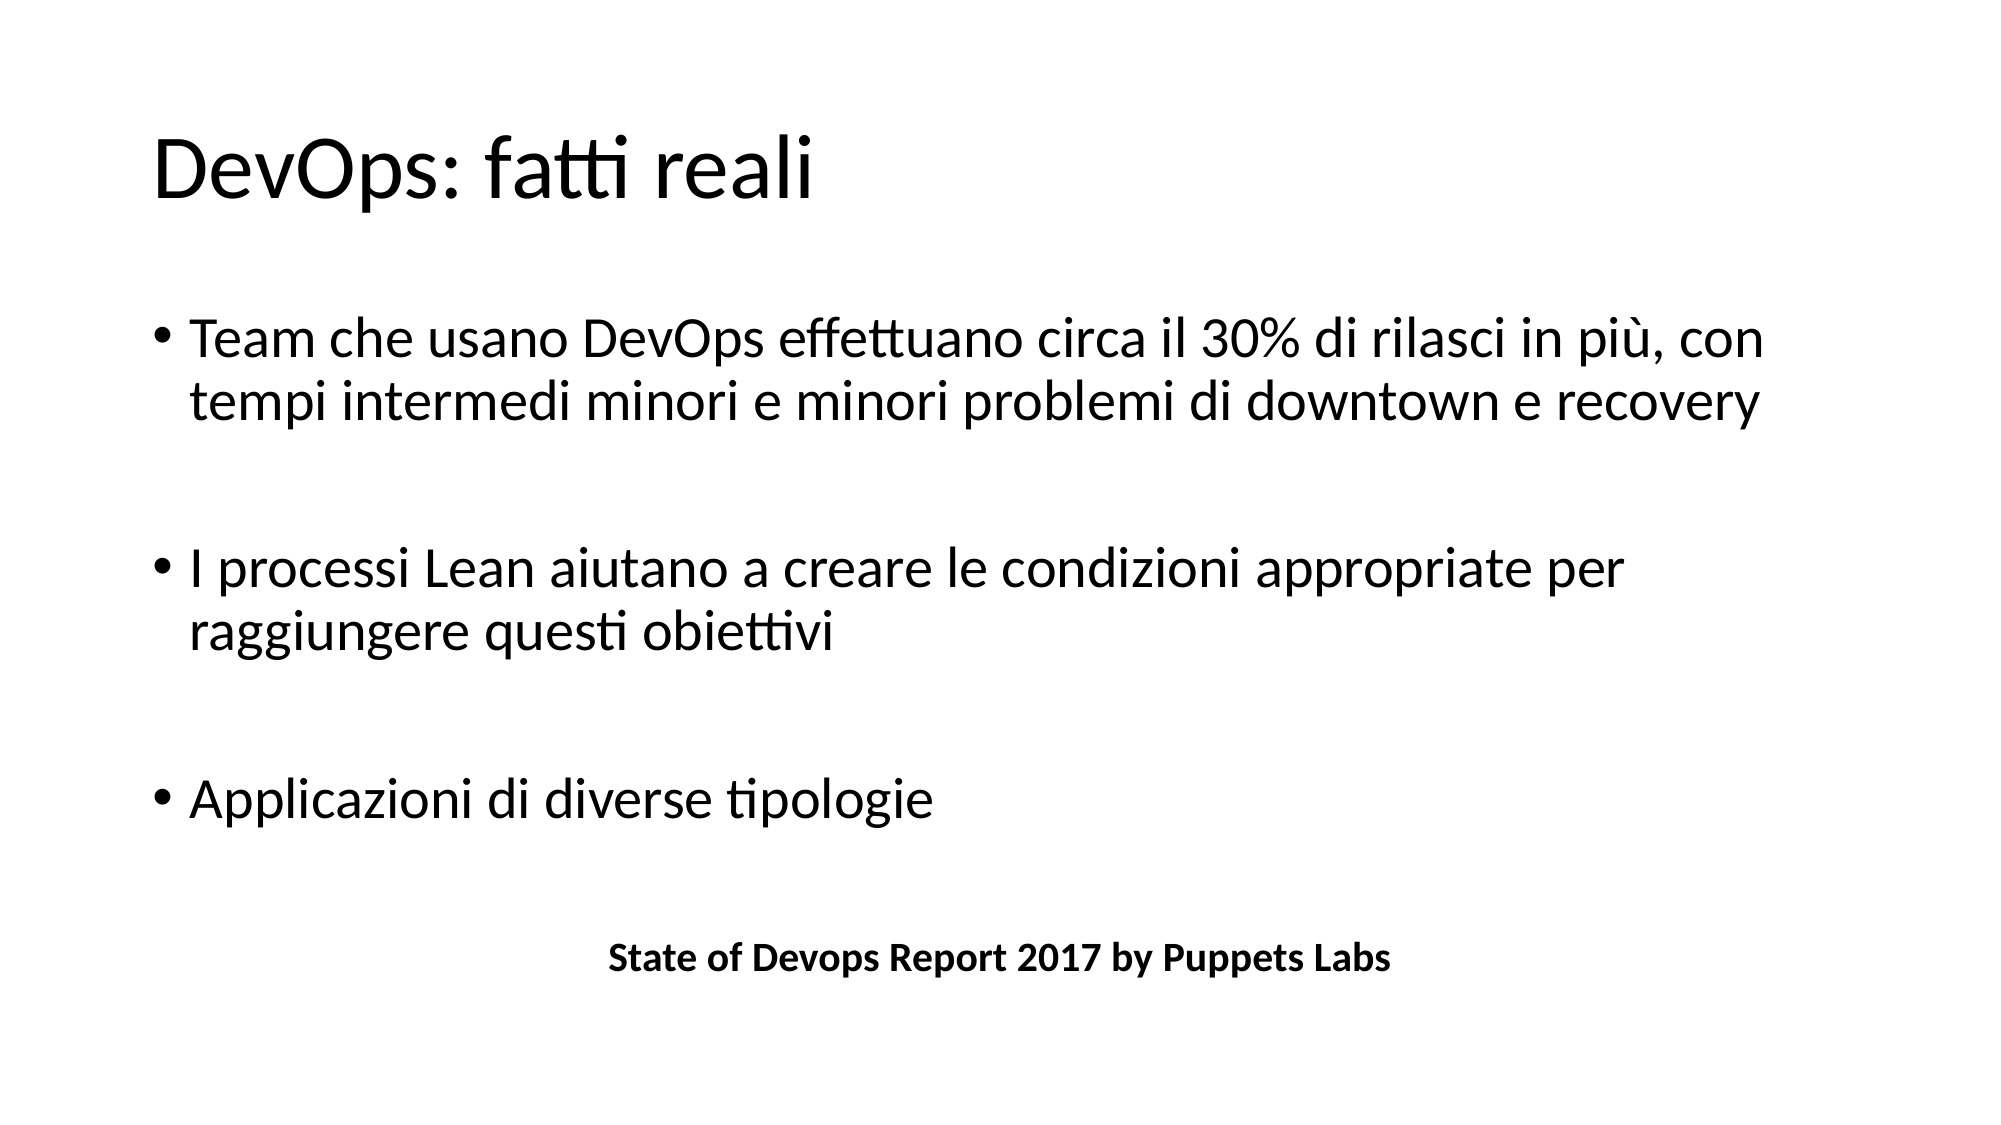

# DevOps: fatti reali
Team che usano DevOps effettuano circa il 30% di rilasci in più, con tempi intermedi minori e minori problemi di downtown e recovery

I processi Lean aiutano a creare le condizioni appropriate per raggiungere questi obiettivi

Applicazioni di diverse tipologie

State of Devops Report 2017 by Puppets Labs